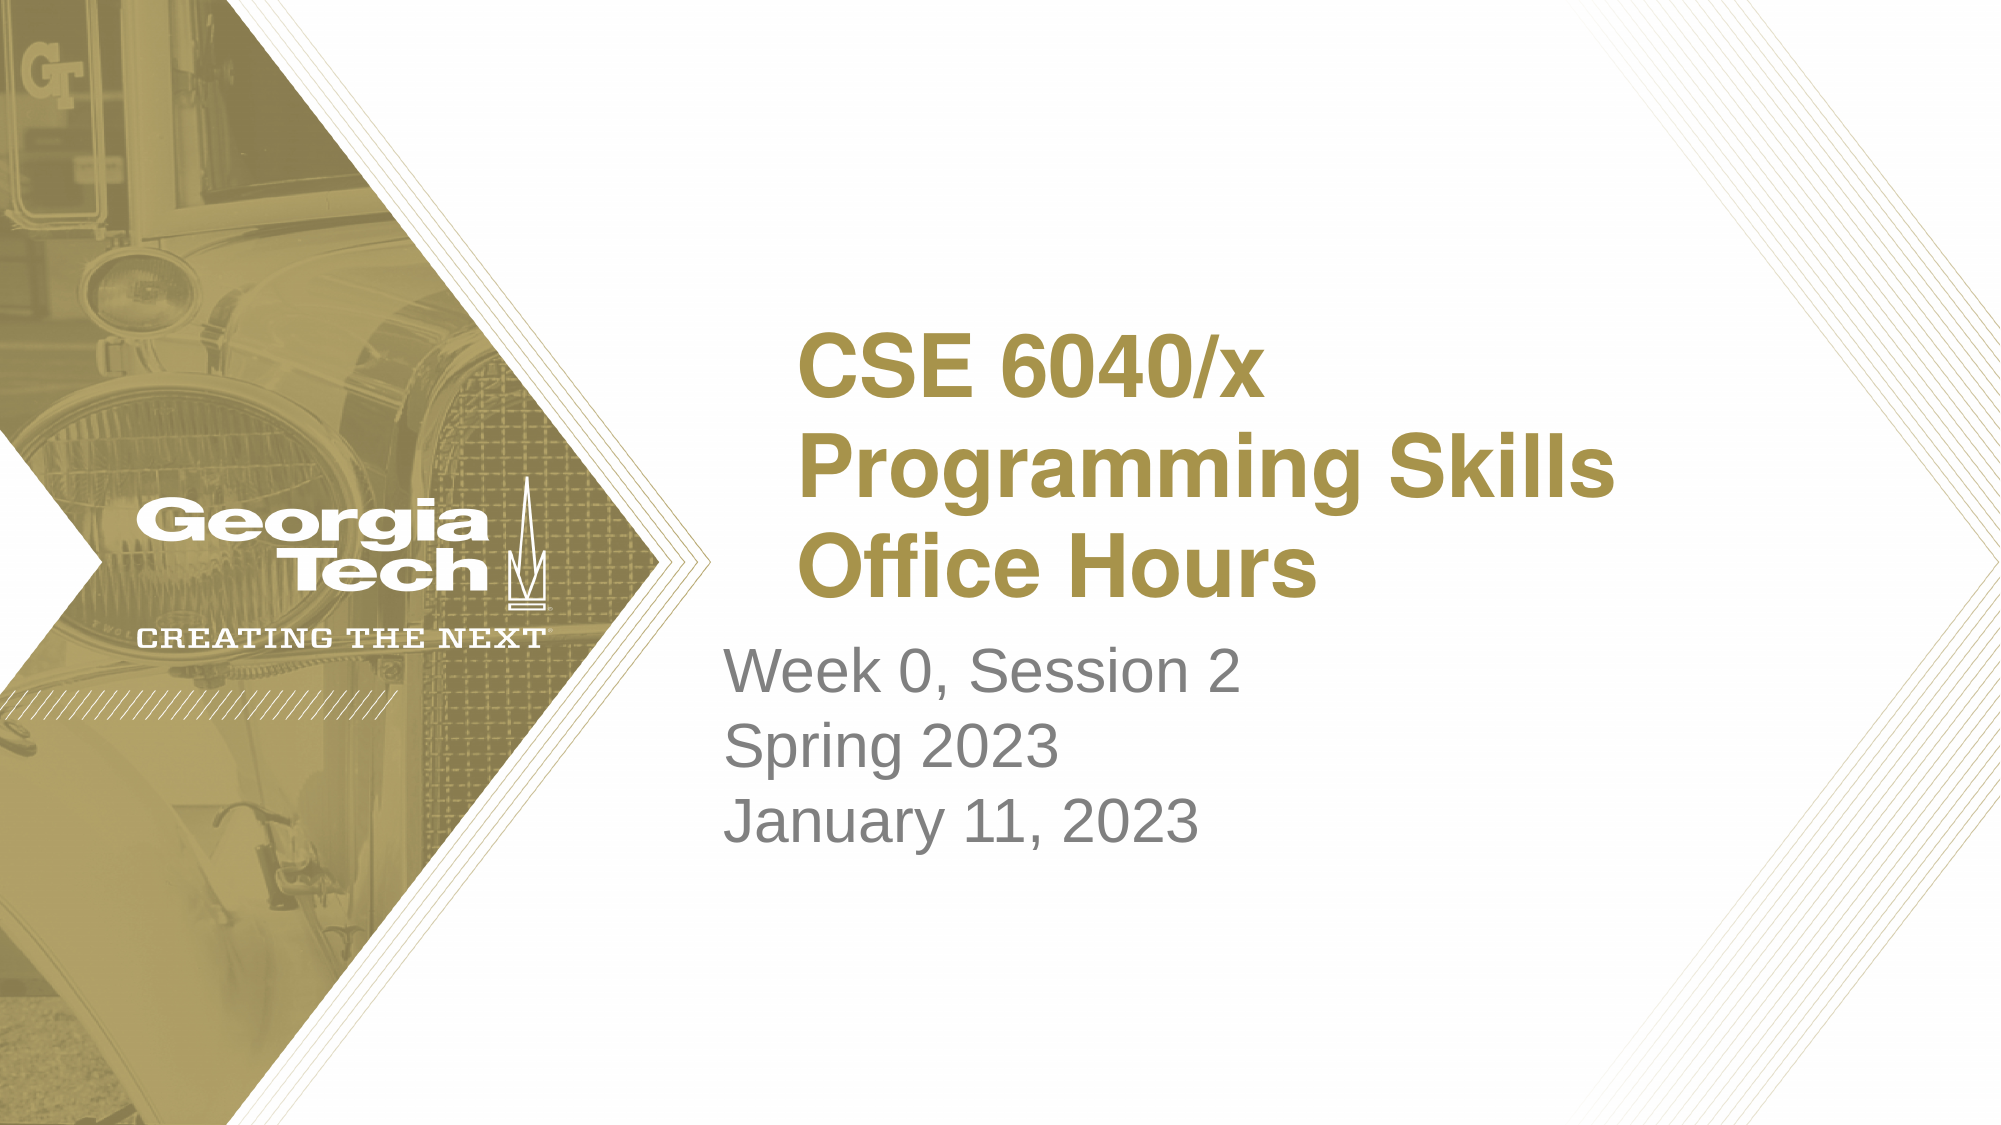

# CSE 6040/x Programming Skills Office Hours
Week 0, Session 2
Spring 2023
January 11, 2023